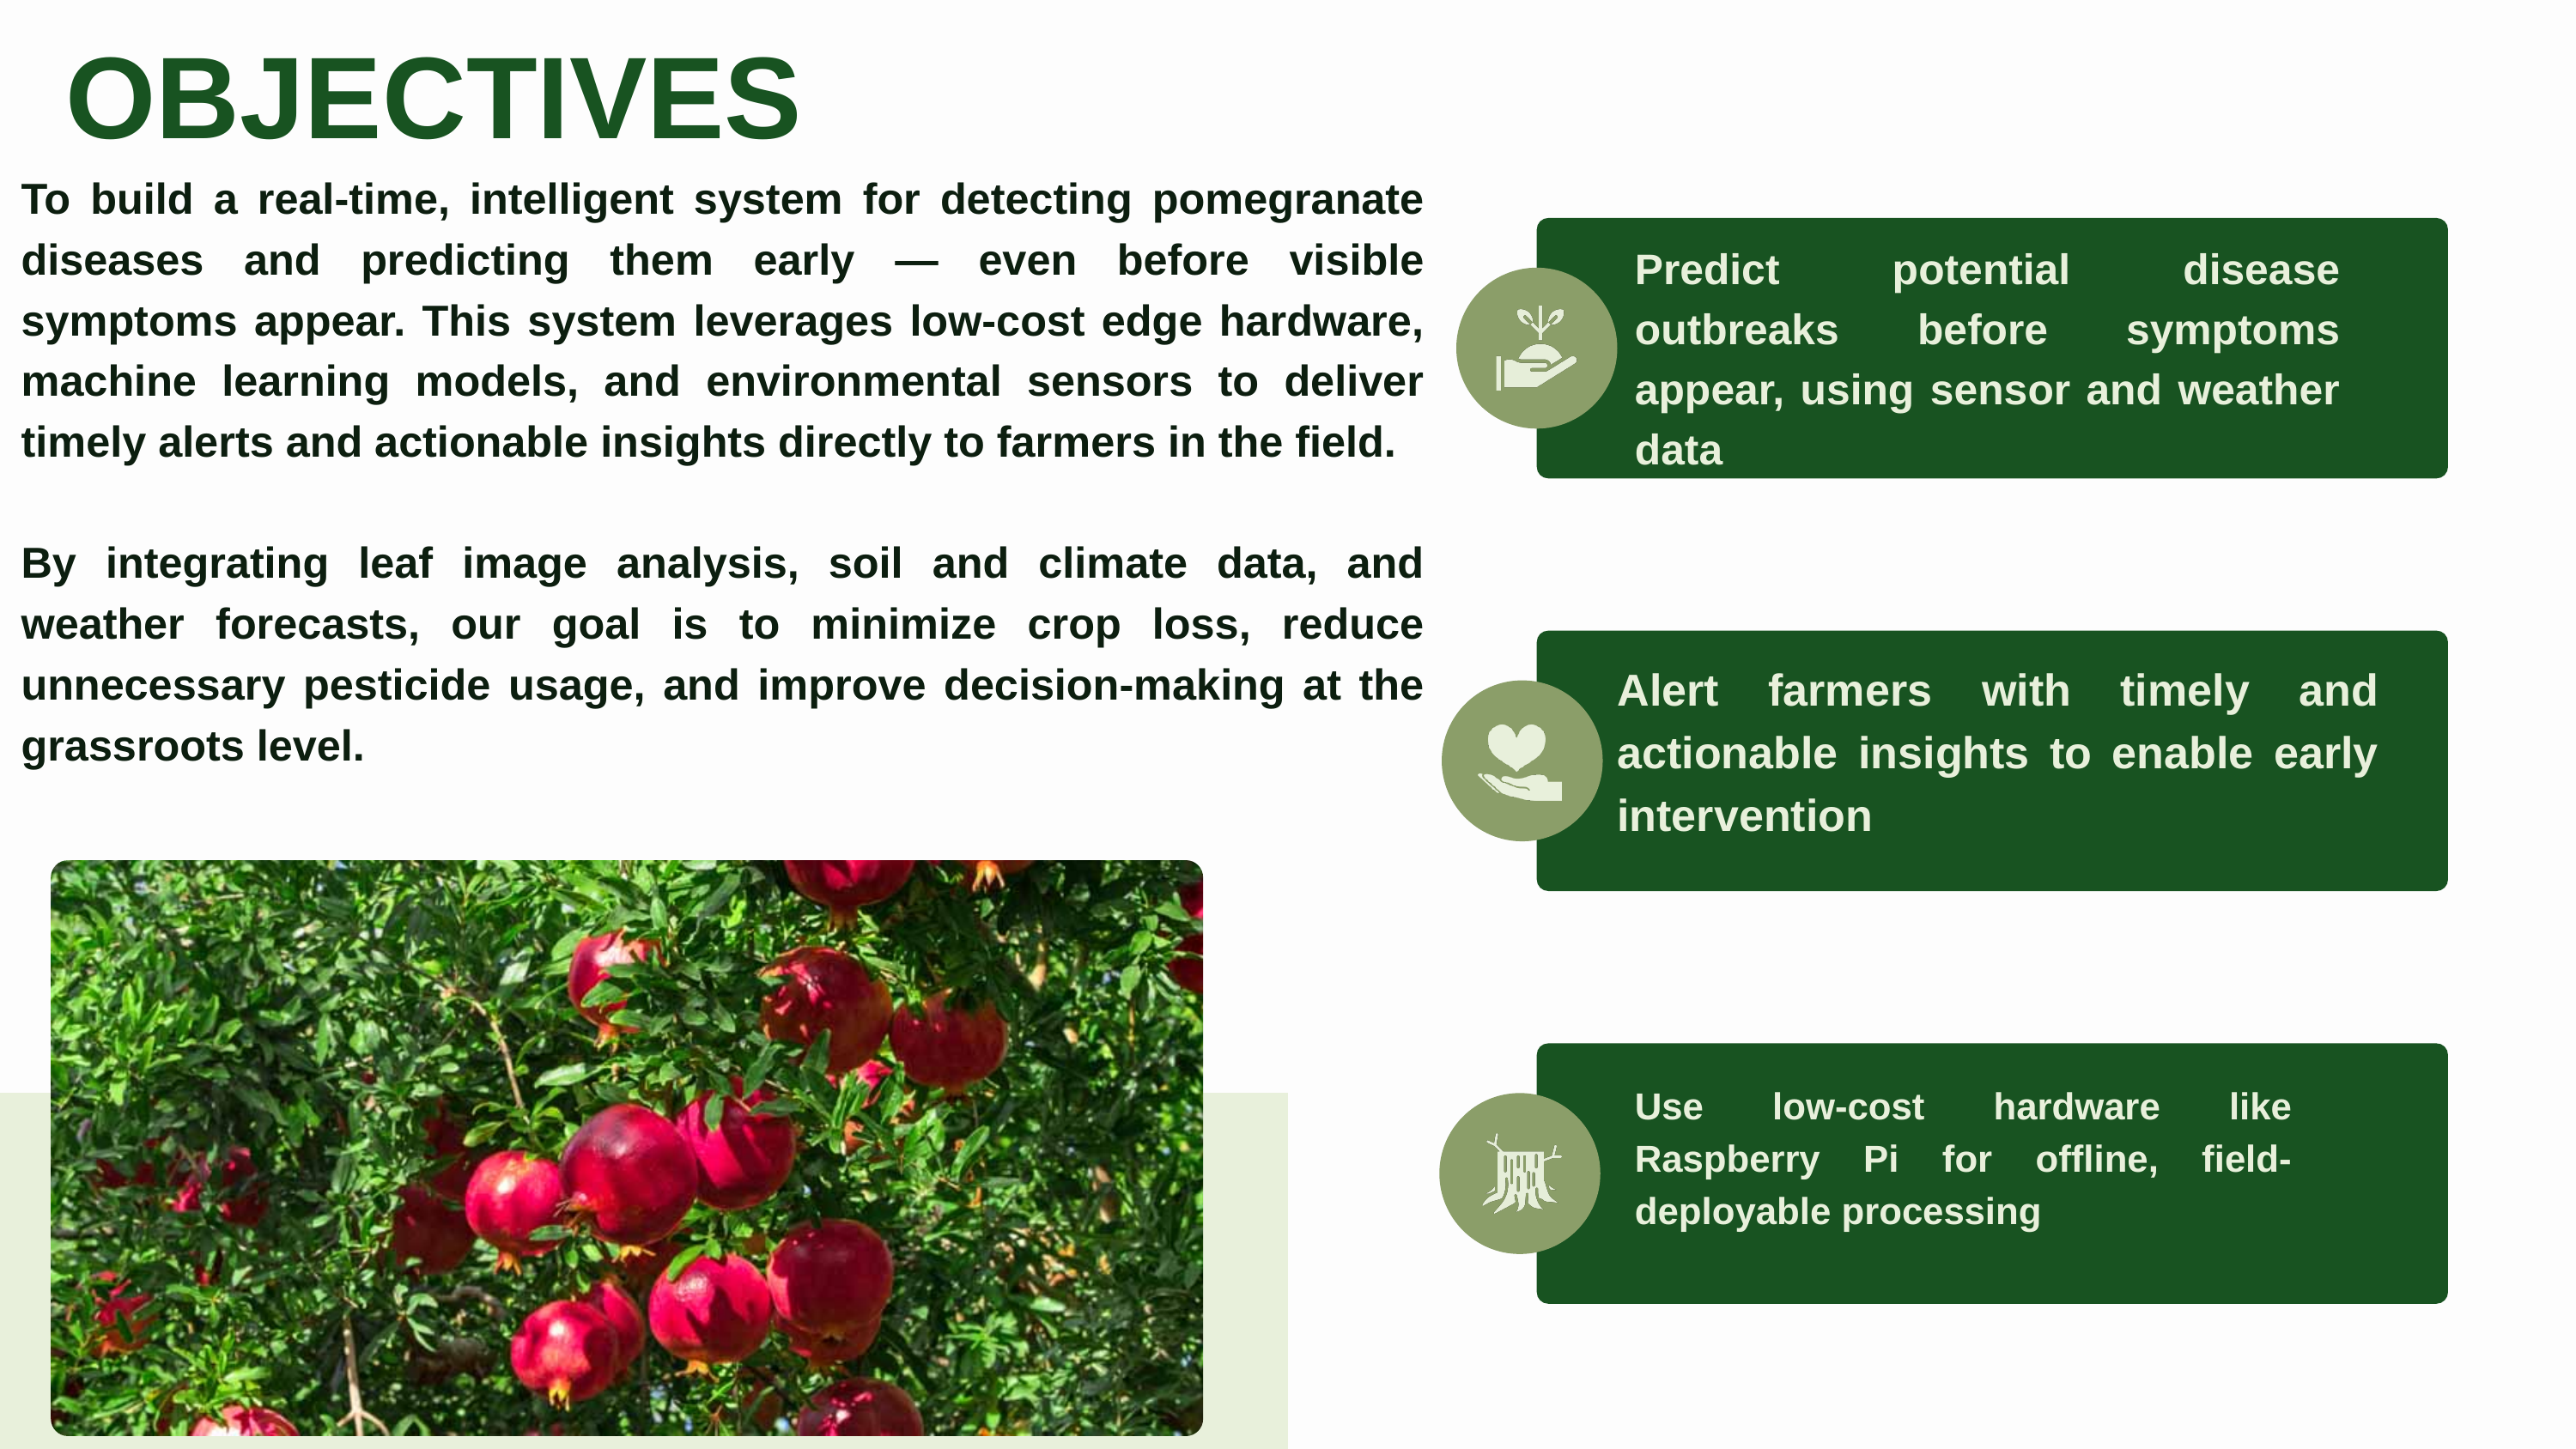

OBJECTIVES
To build a real-time, intelligent system for detecting pomegranate diseases and predicting them early — even before visible symptoms appear. This system leverages low-cost edge hardware, machine learning models, and environmental sensors to deliver timely alerts and actionable insights directly to farmers in the field.

By integrating leaf image analysis, soil and climate data, and weather forecasts, our goal is to minimize crop loss, reduce unnecessary pesticide usage, and improve decision-making at the grassroots level.

Predict potential disease outbreaks before symptoms appear, using sensor and weather data

Alert farmers with timely and actionable insights to enable early intervention

Use low-cost hardware like Raspberry Pi for offline, field-deployable processing